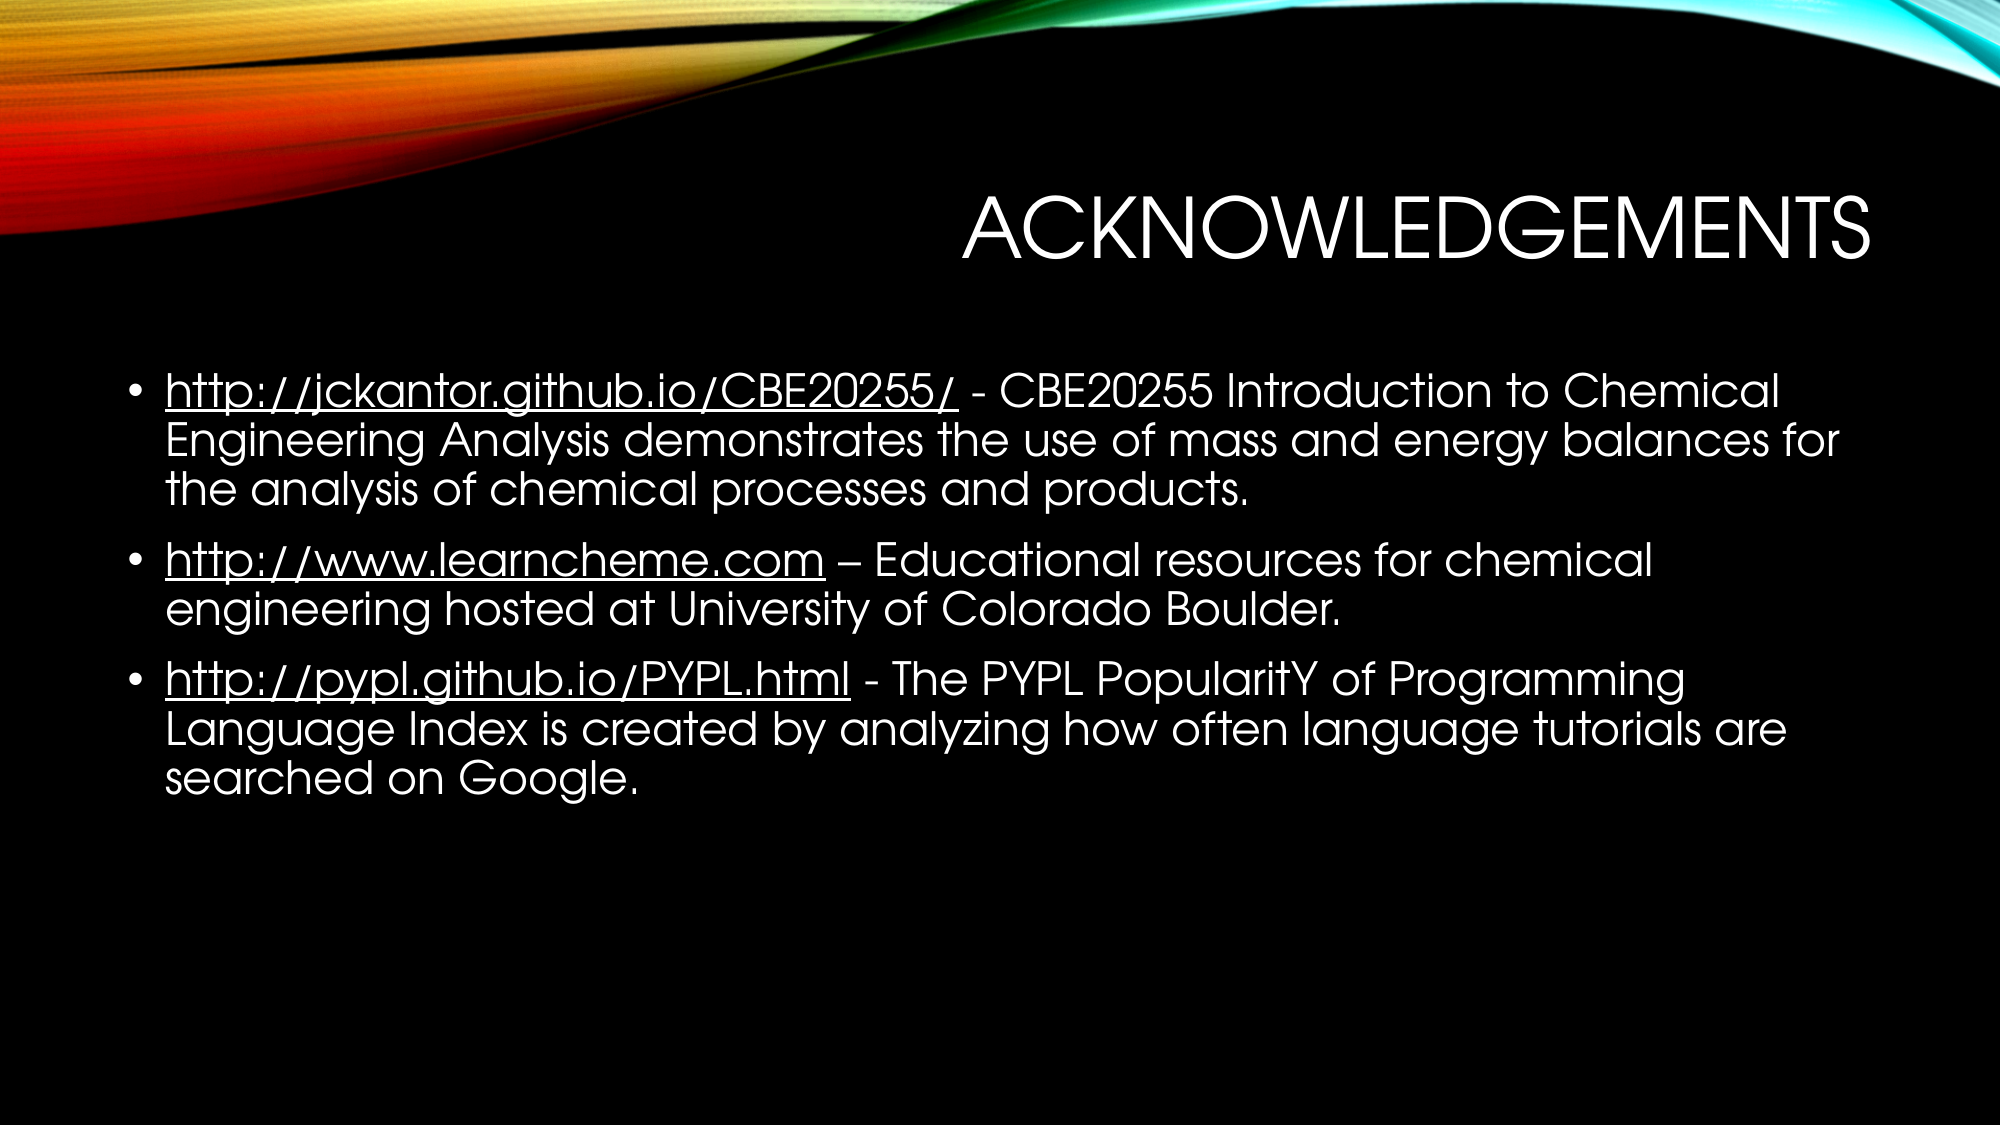

# Acknowledgements
http://jckantor.github.io/CBE20255/ - CBE20255 Introduction to Chemical Engineering Analysis demonstrates the use of mass and energy balances for the analysis of chemical processes and products.
http://www.learncheme.com – Educational resources for chemical engineering hosted at University of Colorado Boulder.
http://pypl.github.io/PYPL.html - The PYPL PopularitY of Programming Language Index is created by analyzing how often language tutorials are searched on Google.